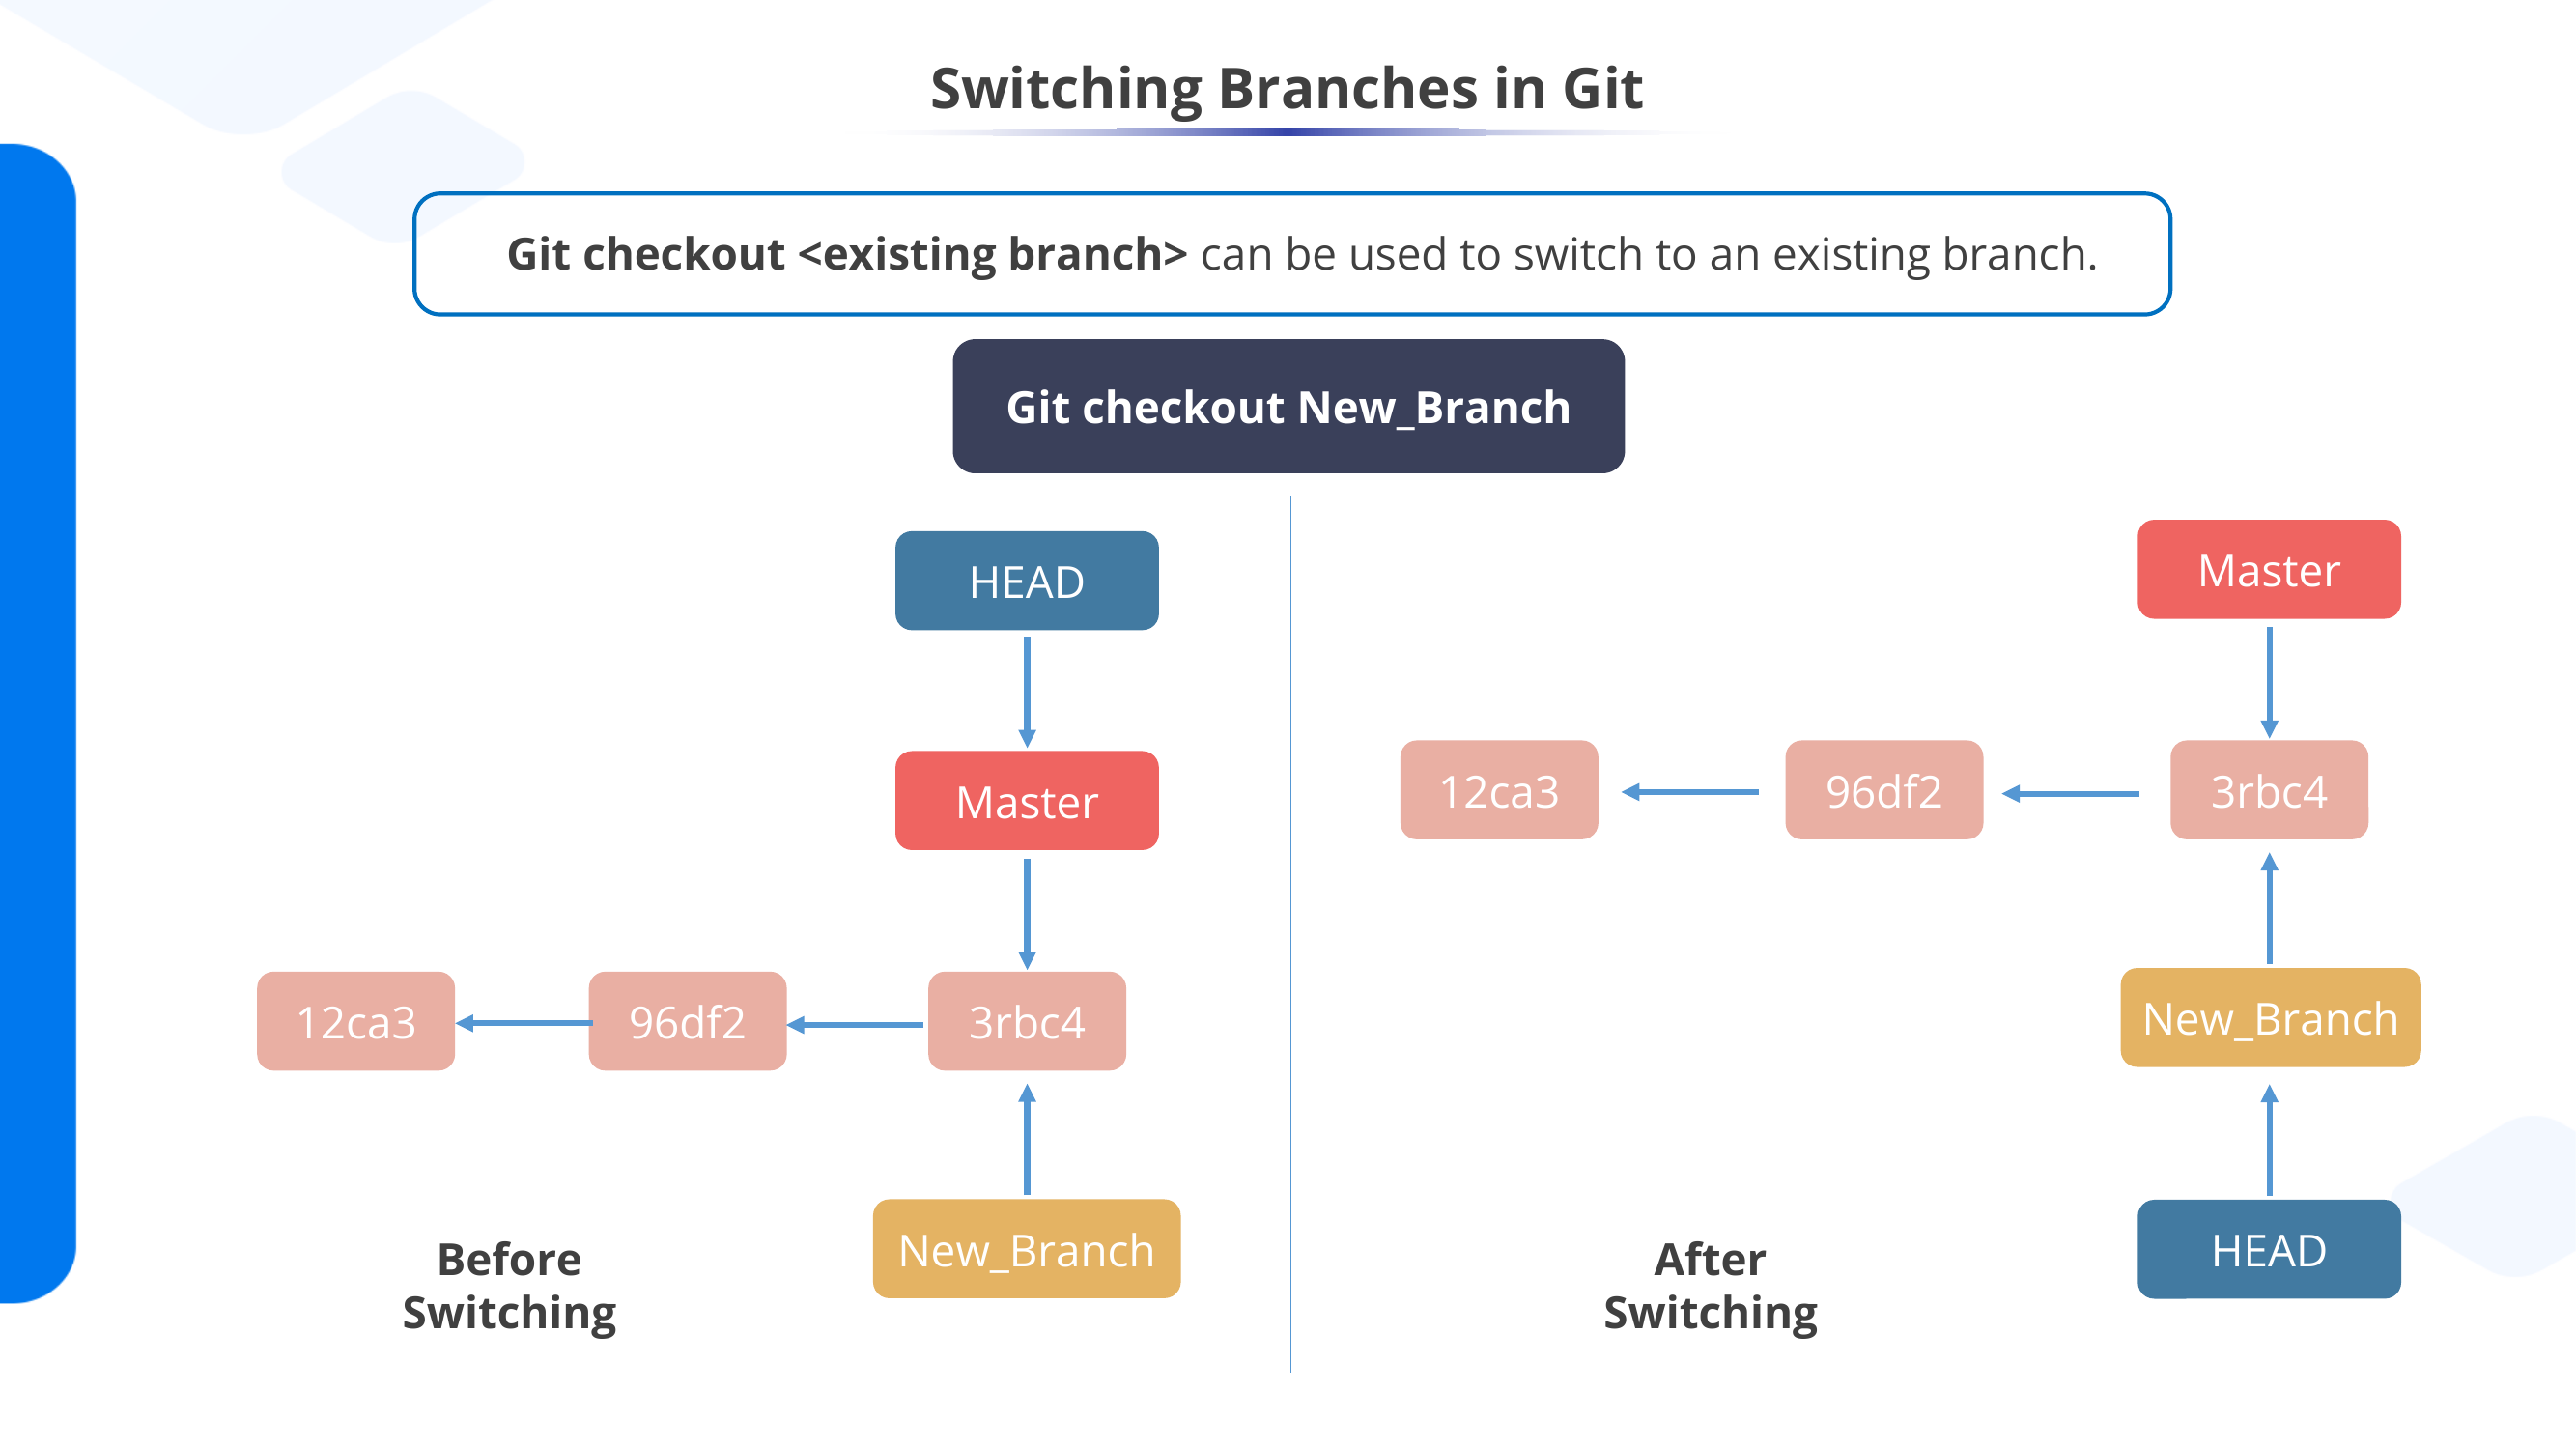

# Switching Branches in Git

Git checkout <existing branch> can be used to switch to an existing branch.
Git checkout New_Branch
Master
3rbc4
12ca3
96df2
New_Branch
HEAD
HEAD
Master
3rbc4
12ca3
96df2
New_Branch
Before Switching
After Switching